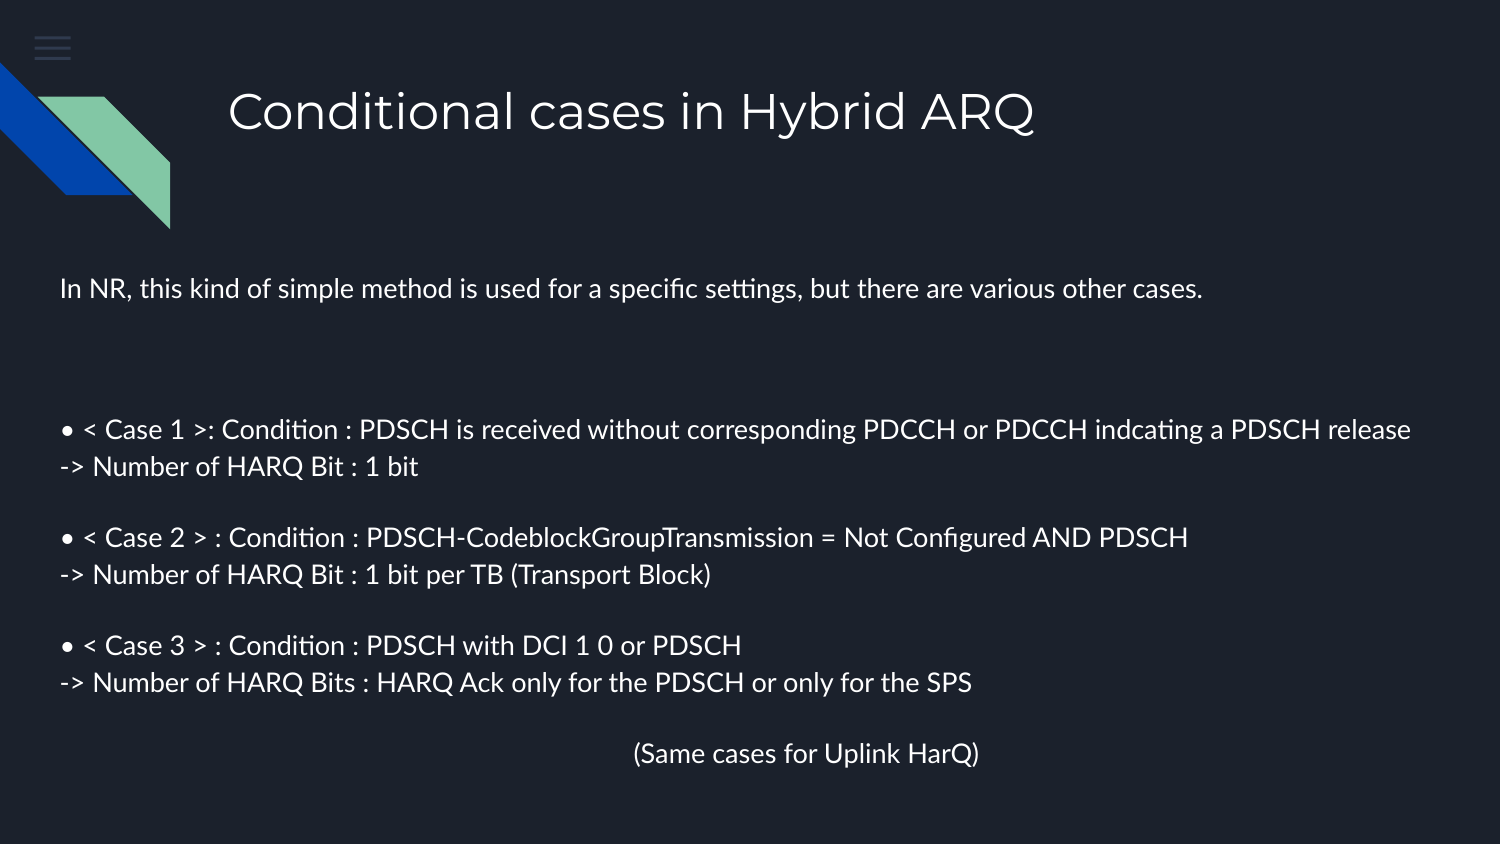

# Conditional cases in Hybrid ARQ
In NR, this kind of simple method is used for a specific settings, but there are various other cases.

• < Case 1 >: Condition : PDSCH is received without corresponding PDCCH or PDCCH indcating a PDSCH release
-> Number of HARQ Bit : 1 bit
• < Case 2 > : Condition : PDSCH-CodeblockGroupTransmission = Not Configured AND PDSCH
-> Number of HARQ Bit : 1 bit per TB (Transport Block)
• < Case 3 > : Condition : PDSCH with DCI 1 0 or PDSCH
-> Number of HARQ Bits : HARQ Ack only for the PDSCH or only for the SPS
                                                                                  (Same cases for Uplink HarQ)